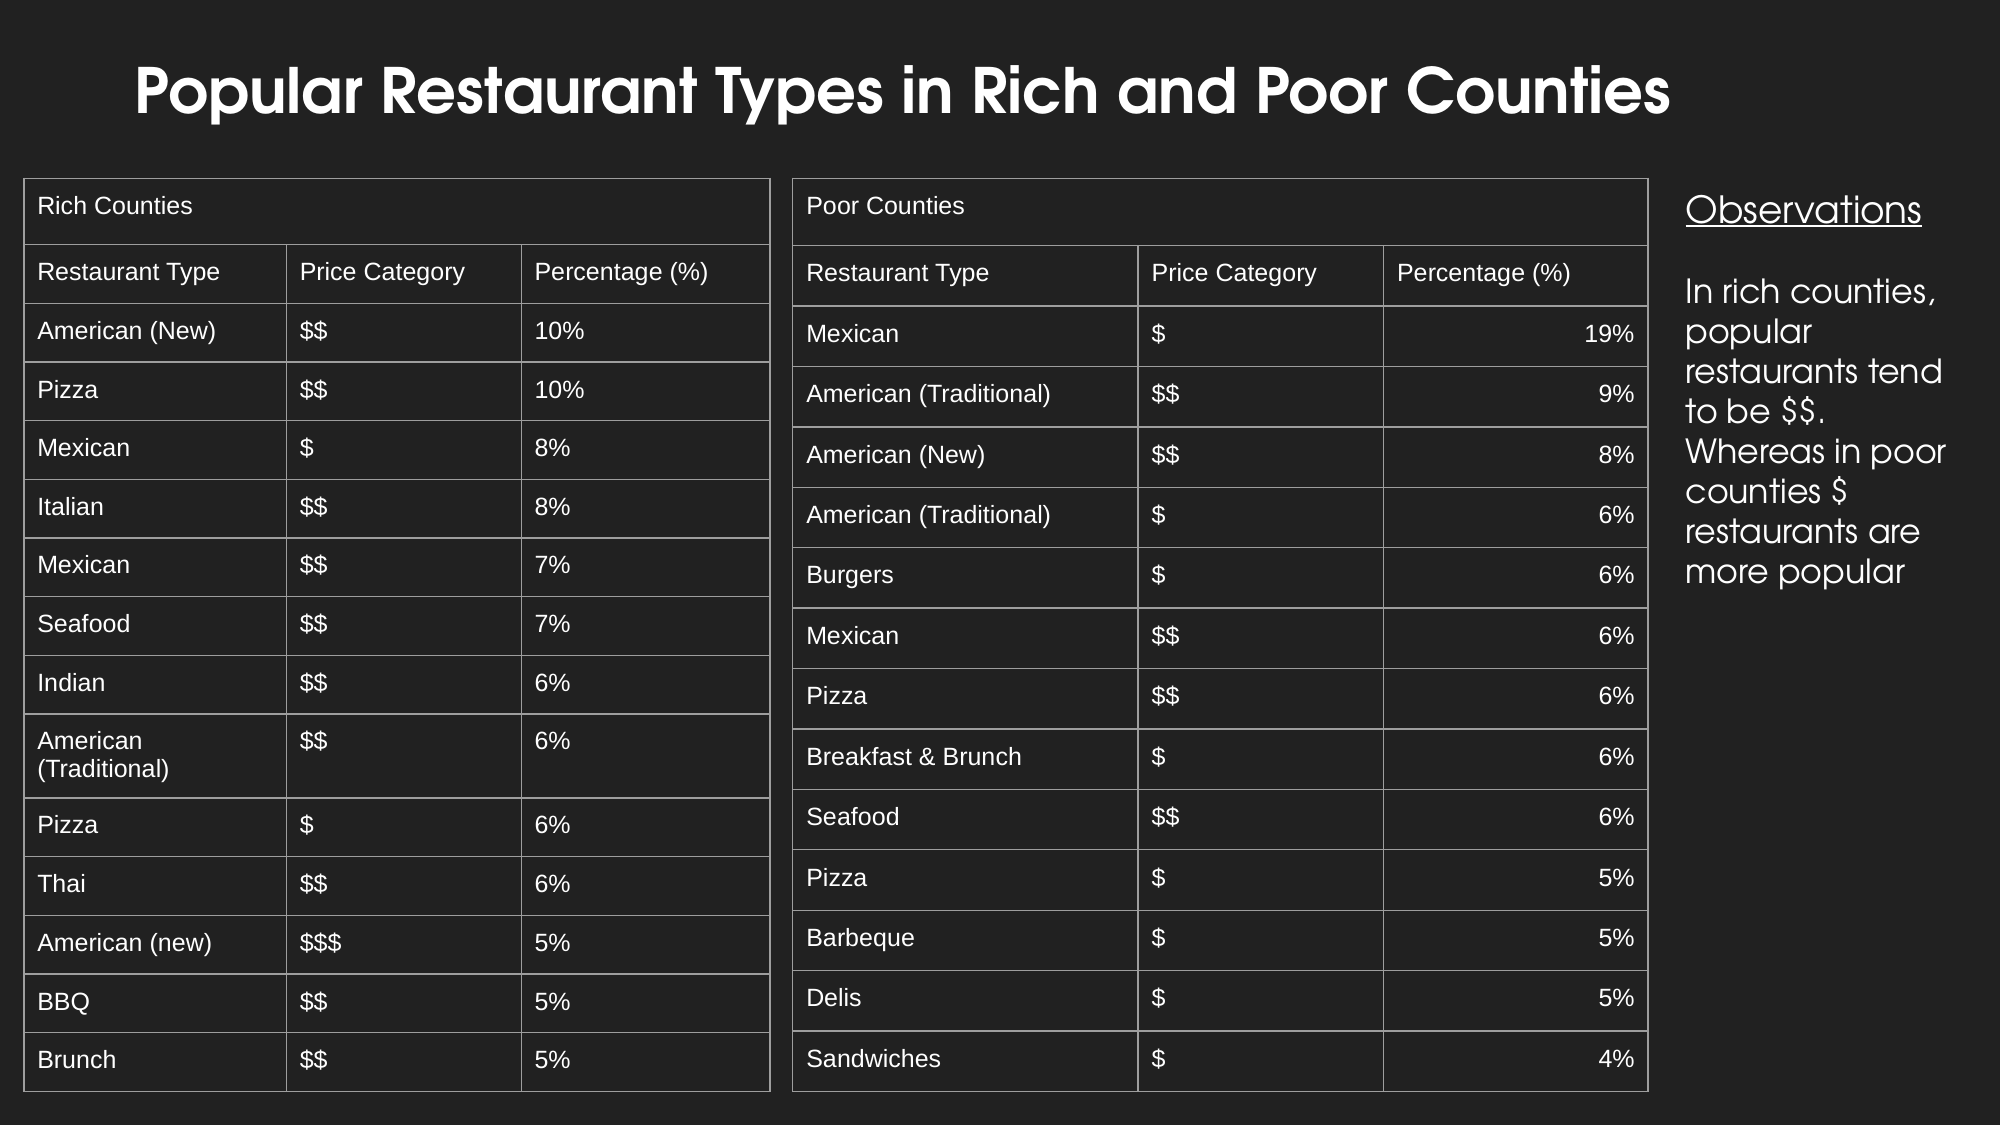

Popular Restaurant Types in Rich and Poor Counties
| Rich Counties |  |  |
| --- | --- | --- |
| Restaurant Type | Price Category | Percentage (%) |
| American (New) | $$ | 10% |
| Pizza | $$ | 10% |
| Mexican | $ | 8% |
| Italian | $$ | 8% |
| Mexican | $$ | 7% |
| Seafood | $$ | 7% |
| Indian | $$ | 6% |
| American (Traditional) | $$ | 6% |
| Pizza | $ | 6% |
| Thai | $$ | 6% |
| American (new) | $$$ | 5% |
| BBQ | $$ | 5% |
| Brunch | $$ | 5% |
| Poor Counties |  |  |
| --- | --- | --- |
| Restaurant Type | Price Category | Percentage (%) |
| Mexican | $ | 19% |
| American (Traditional) | $$ | 9% |
| American (New) | $$ | 8% |
| American (Traditional) | $ | 6% |
| Burgers | $ | 6% |
| Mexican | $$ | 6% |
| Pizza | $$ | 6% |
| Breakfast & Brunch | $ | 6% |
| Seafood | $$ | 6% |
| Pizza | $ | 5% |
| Barbeque | $ | 5% |
| Delis | $ | 5% |
| Sandwiches | $ | 4% |
Observations

In rich counties, popular restaurants tend to be $$. Whereas in poor counties $ restaurants are more popular